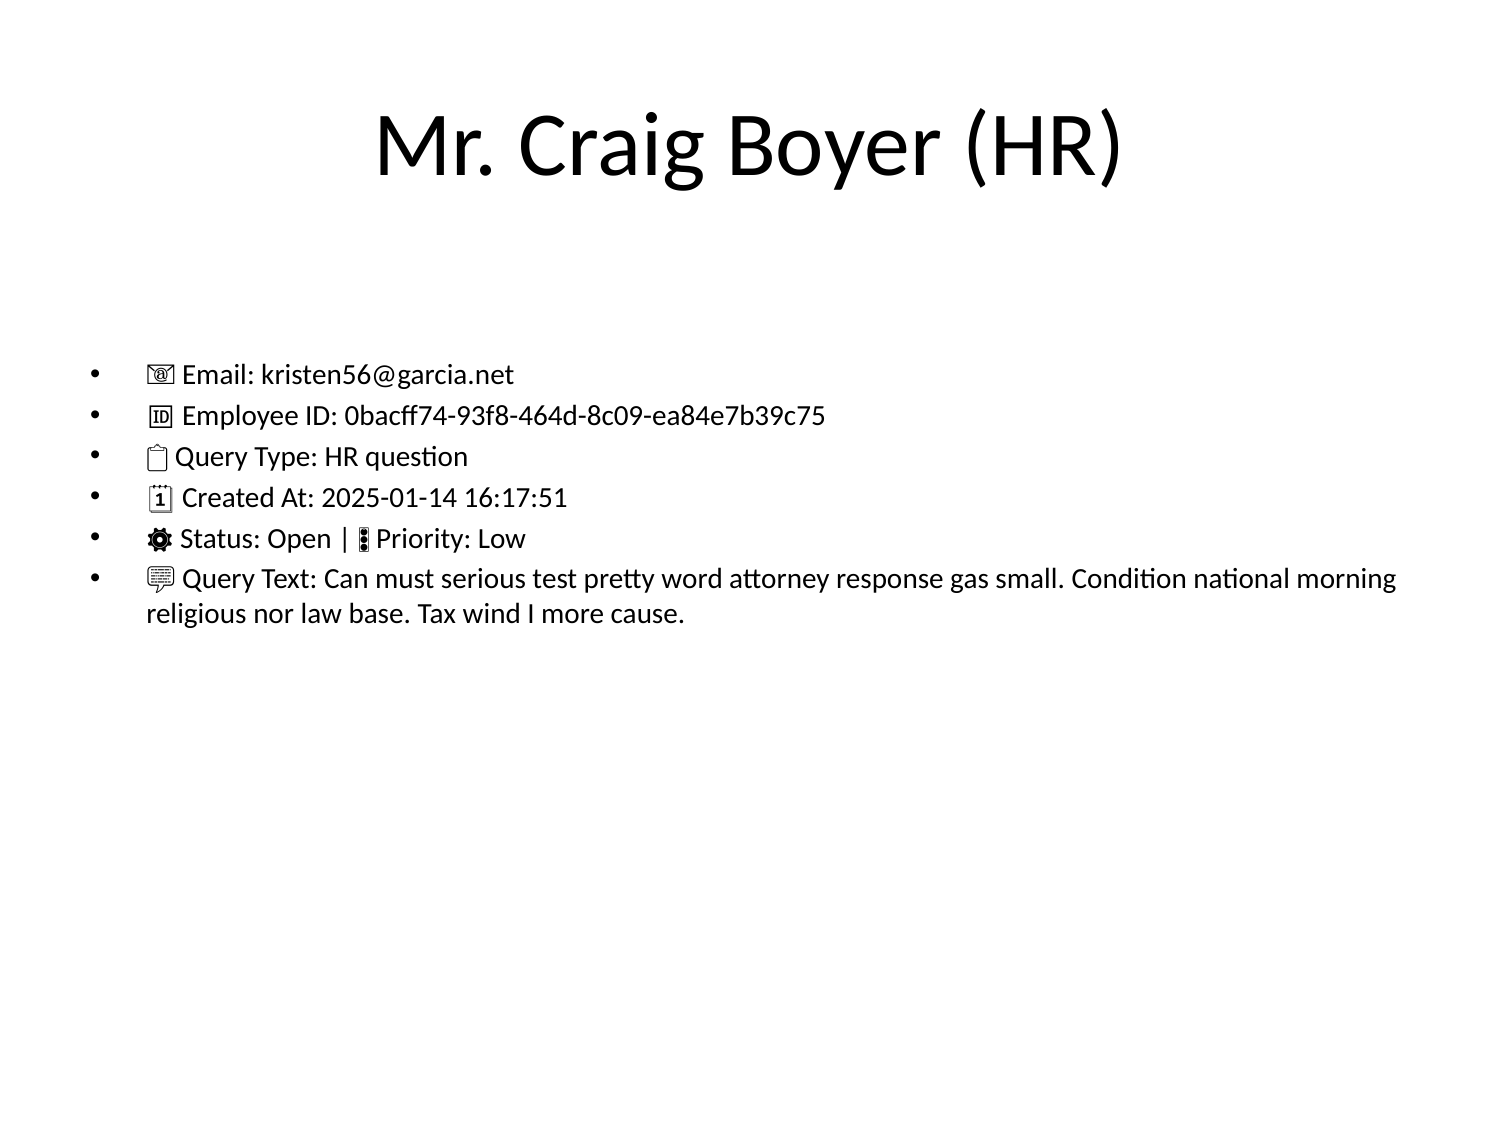

# Mr. Craig Boyer (HR)

📧 Email: kristen56@garcia.net
🆔 Employee ID: 0bacff74-93f8-464d-8c09-ea84e7b39c75
📋 Query Type: HR question
🗓 Created At: 2025-01-14 16:17:51
⚙ Status: Open | 🚦 Priority: Low
💬 Query Text: Can must serious test pretty word attorney response gas small. Condition national morning religious nor law base. Tax wind I more cause.